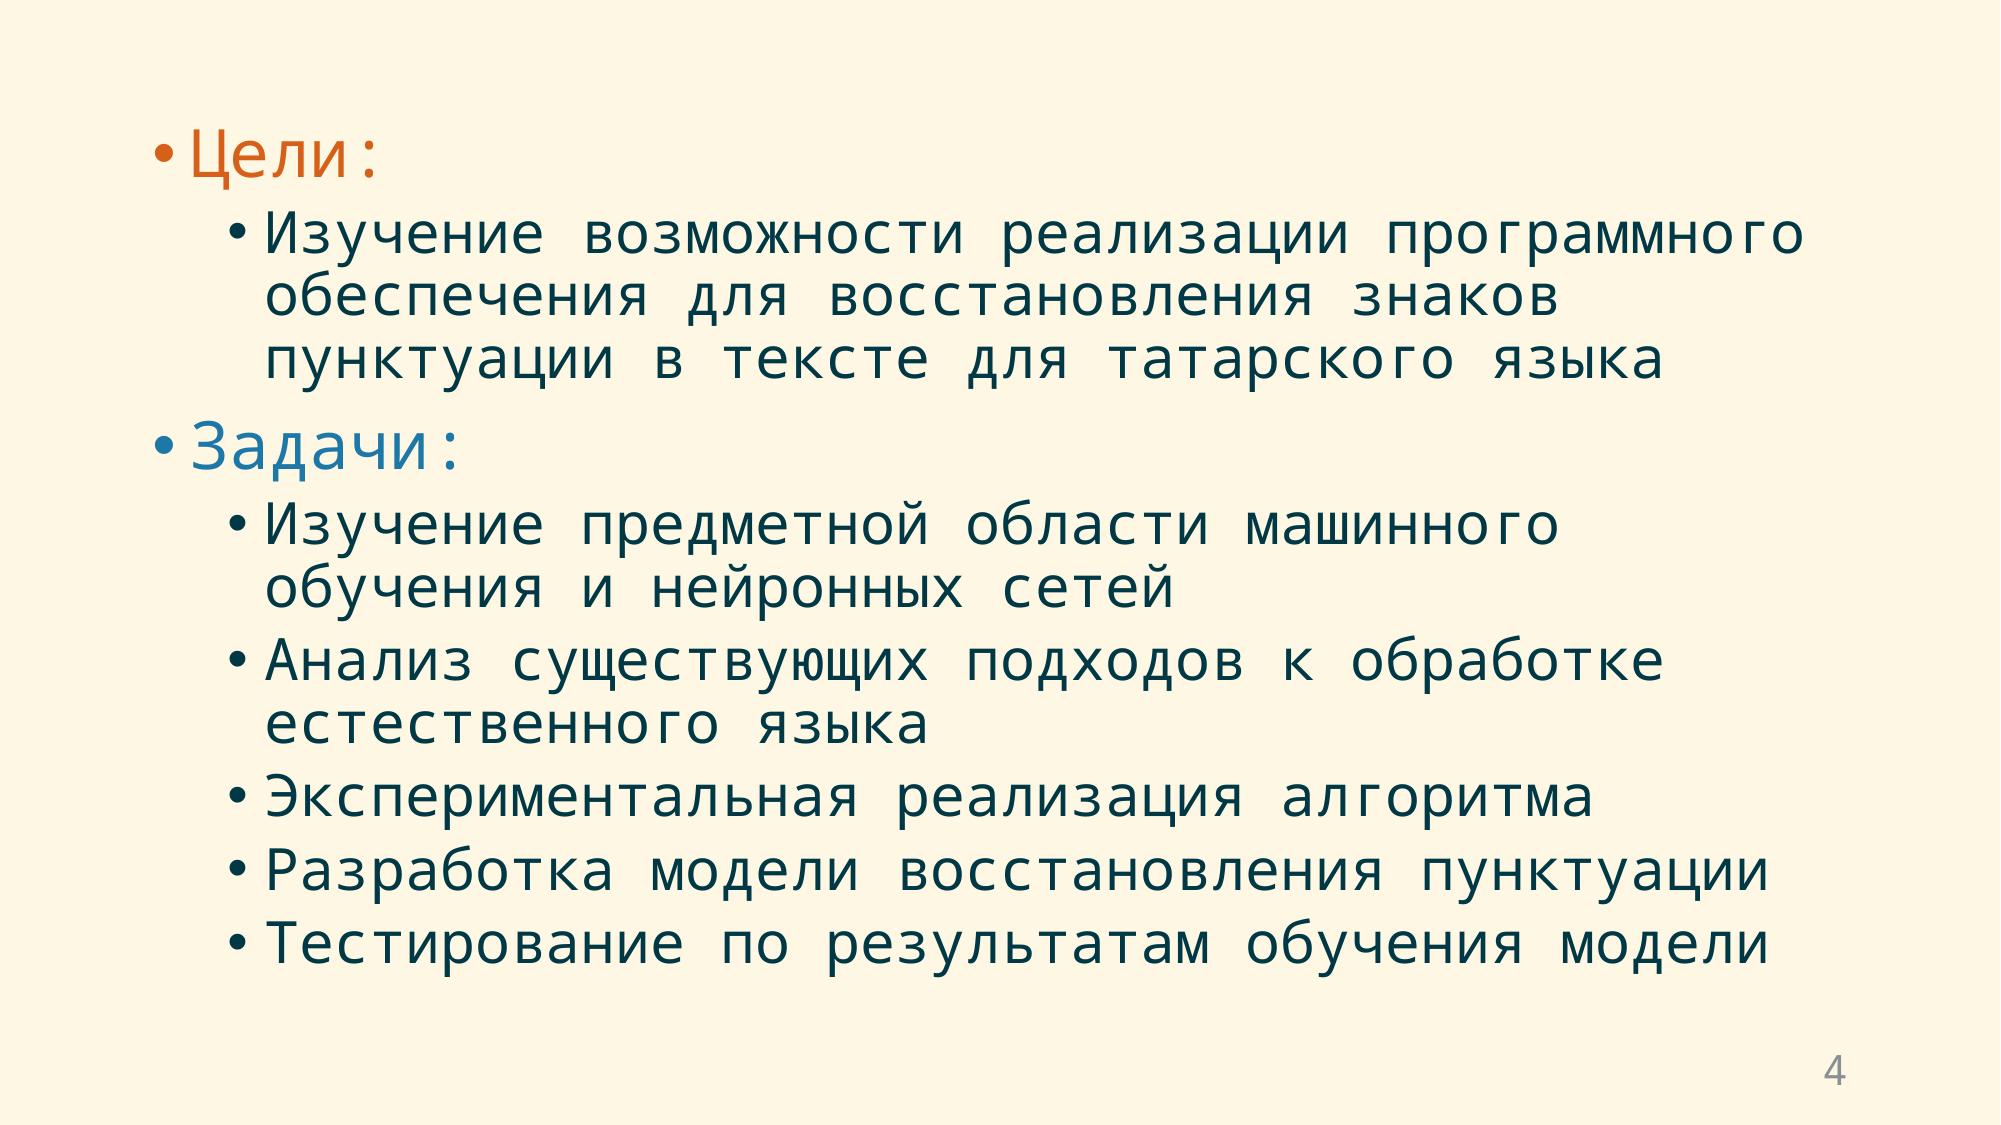

Цели:
Изучение возможности реализации программного обеспечения для восстановления знаков пунктуации в тексте для татарского языка
Задачи:
Изучение предметной области машинного обучения и нейронных сетей
Анализ существующих подходов к обработке естественного языка
Экспериментальная реализация алгоритма
Разработка модели восстановления пунктуации
Тестирование по результатам обучения модели
4